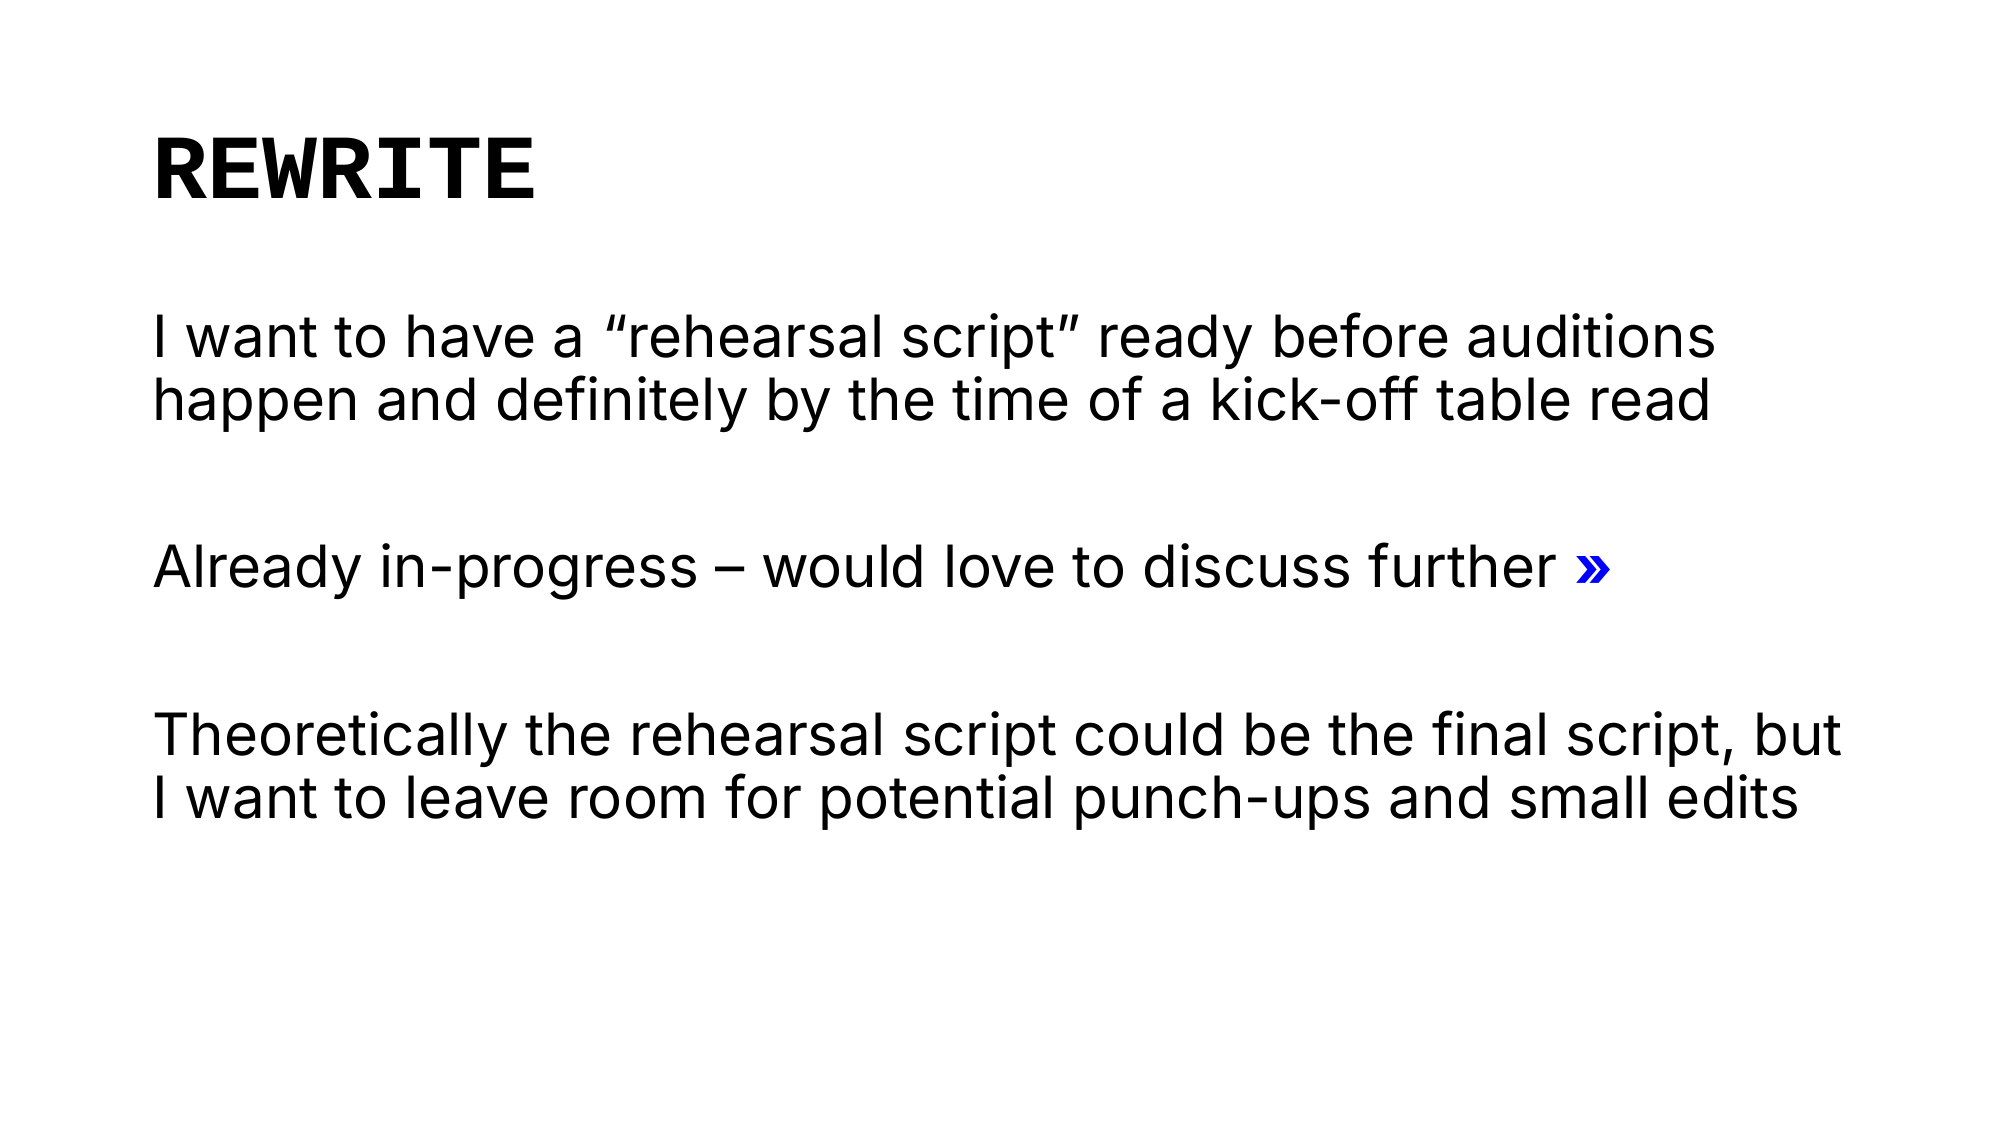

# REWRITE
I want to have a “rehearsal script” ready before auditions happen and definitely by the time of a kick-off table read

Already in-progress – would love to discuss further »

Theoretically the rehearsal script could be the final script, but I want to leave room for potential punch-ups and small edits